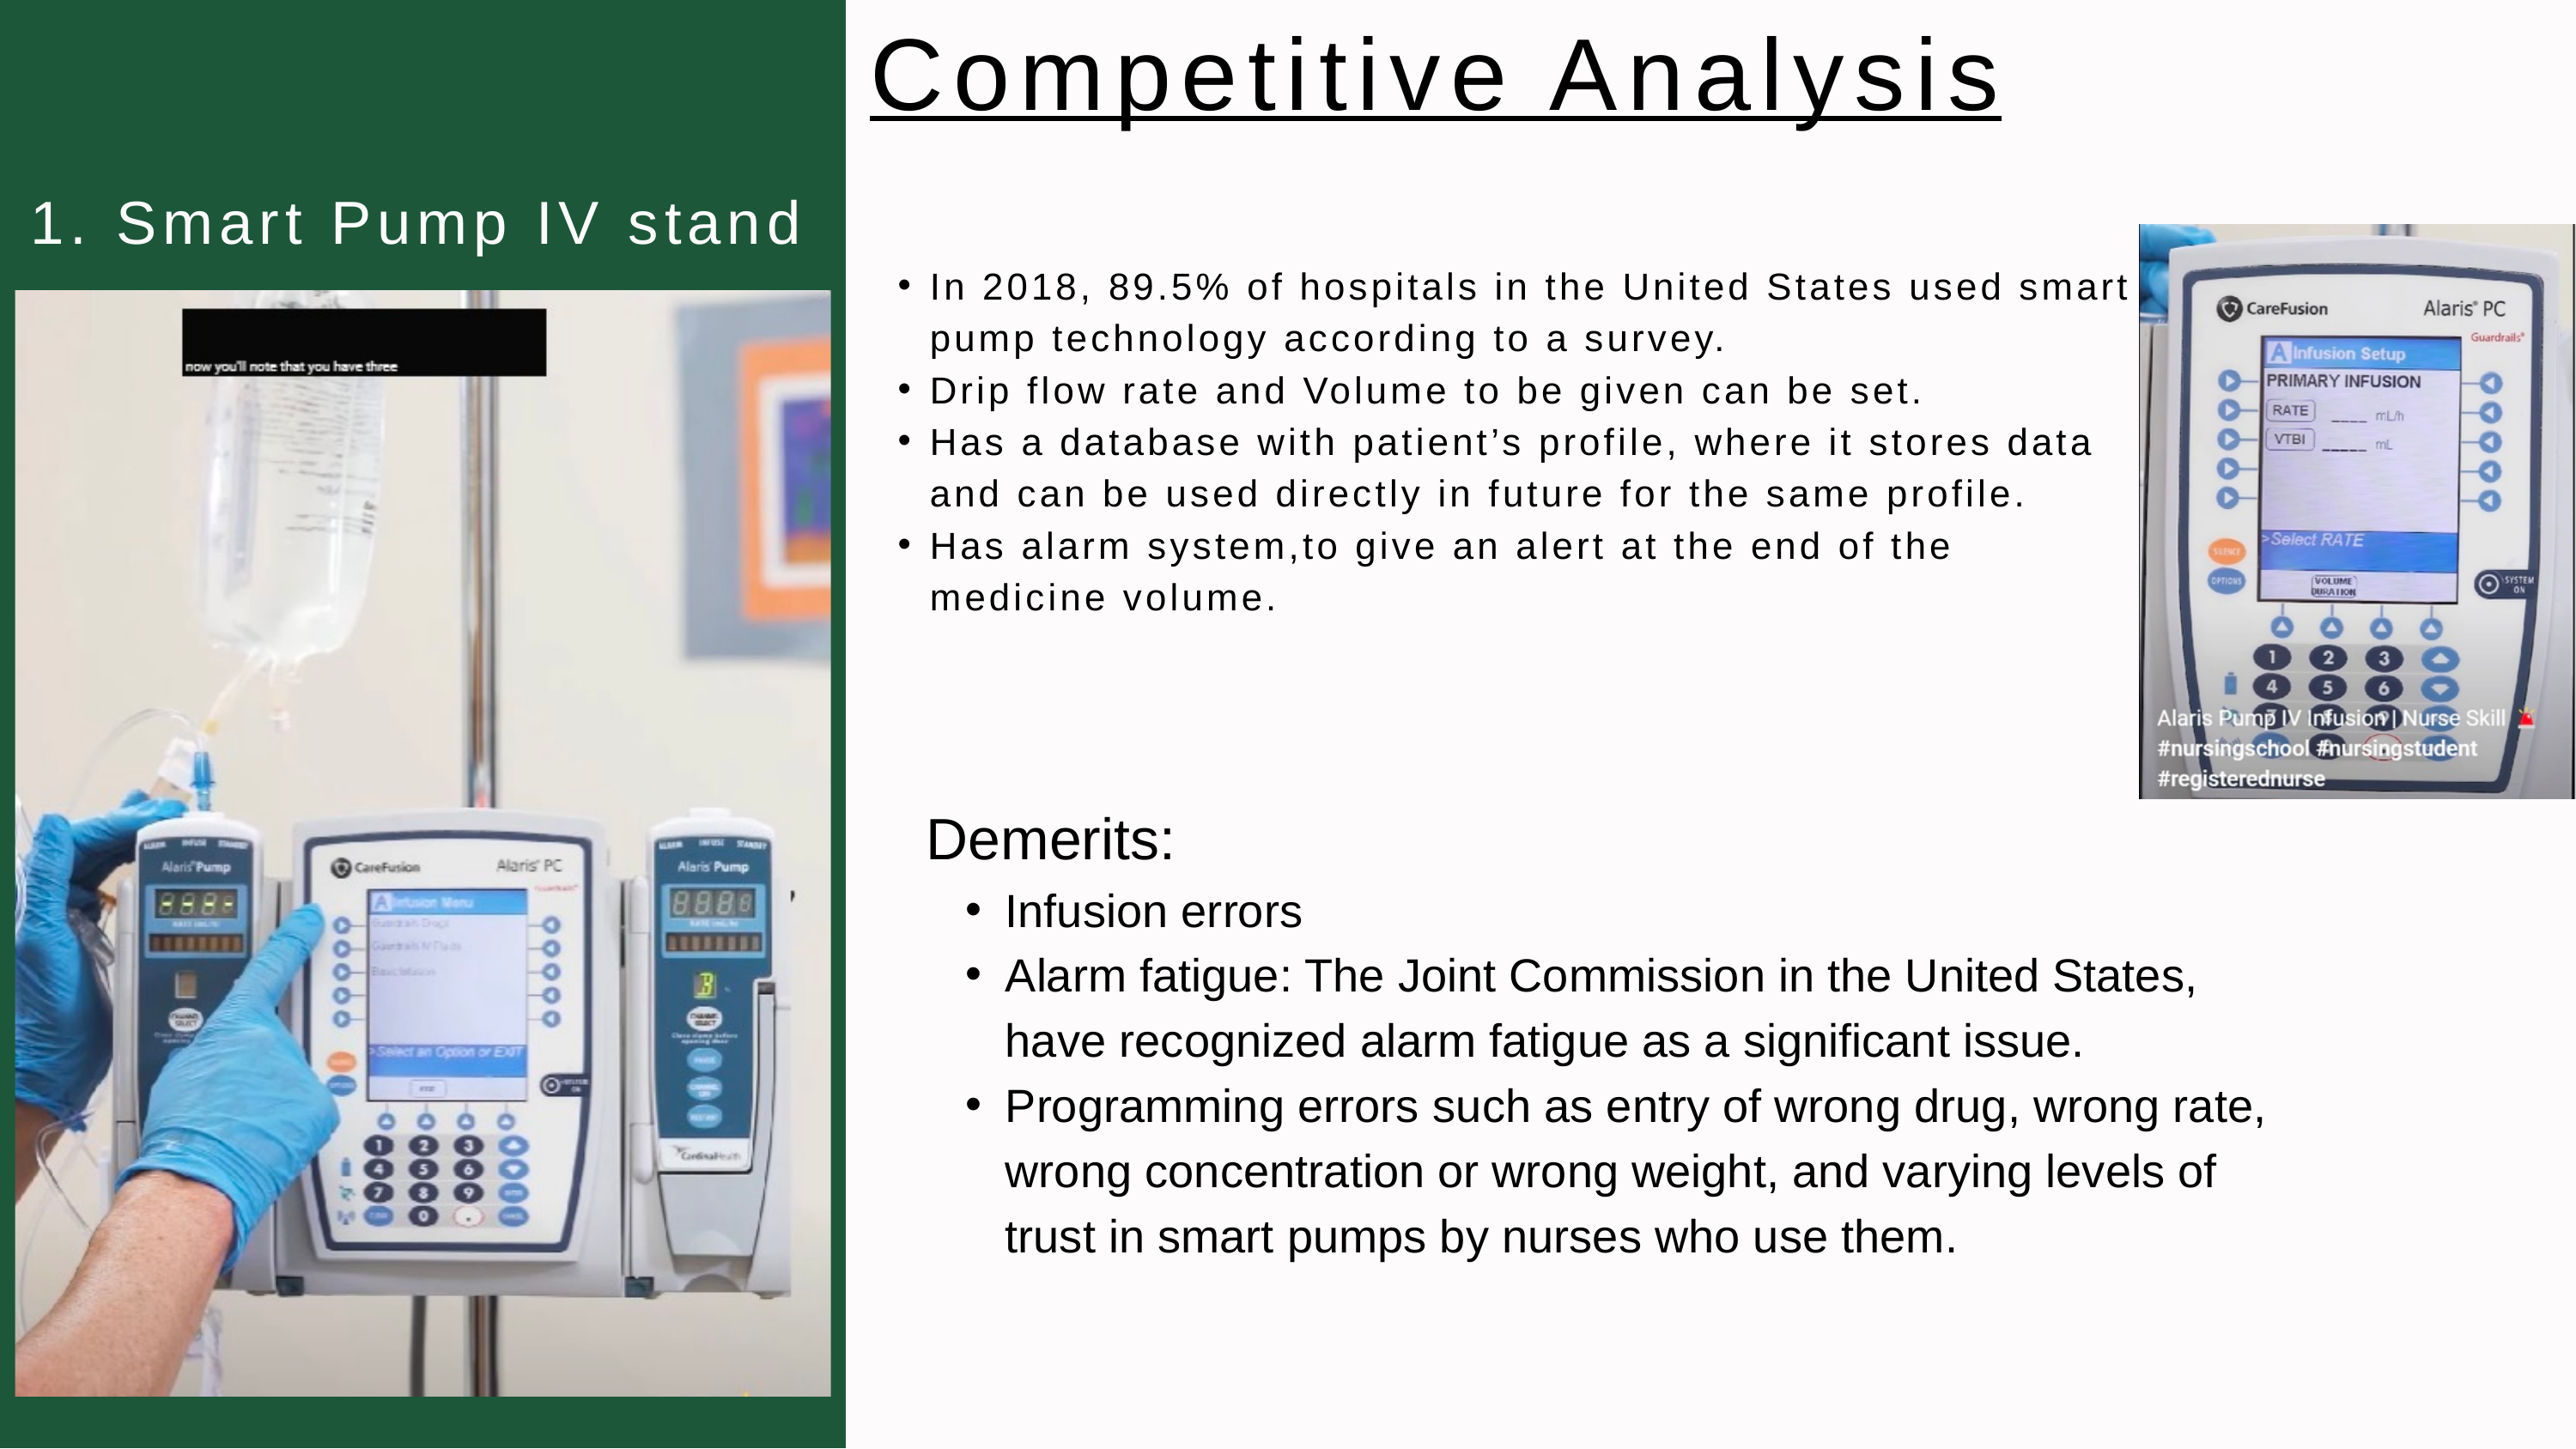

Competitive Analysis
1. Smart Pump IV stand

In 2018, 89.5% of hospitals in the United States used smart pump technology according to a survey.
Drip flow rate and Volume to be given can be set.
Has a database with patient’s profile, where it stores data and can be used directly in future for the same profile.
Has alarm system,to give an alert at the end of the medicine volume.

Demerits:
Infusion errors
Alarm fatigue: The Joint Commission in the United States, have recognized alarm fatigue as a significant issue.
Programming errors such as entry of wrong drug, wrong rate, wrong concentration or wrong weight, and varying levels of trust in smart pumps by nurses who use them.